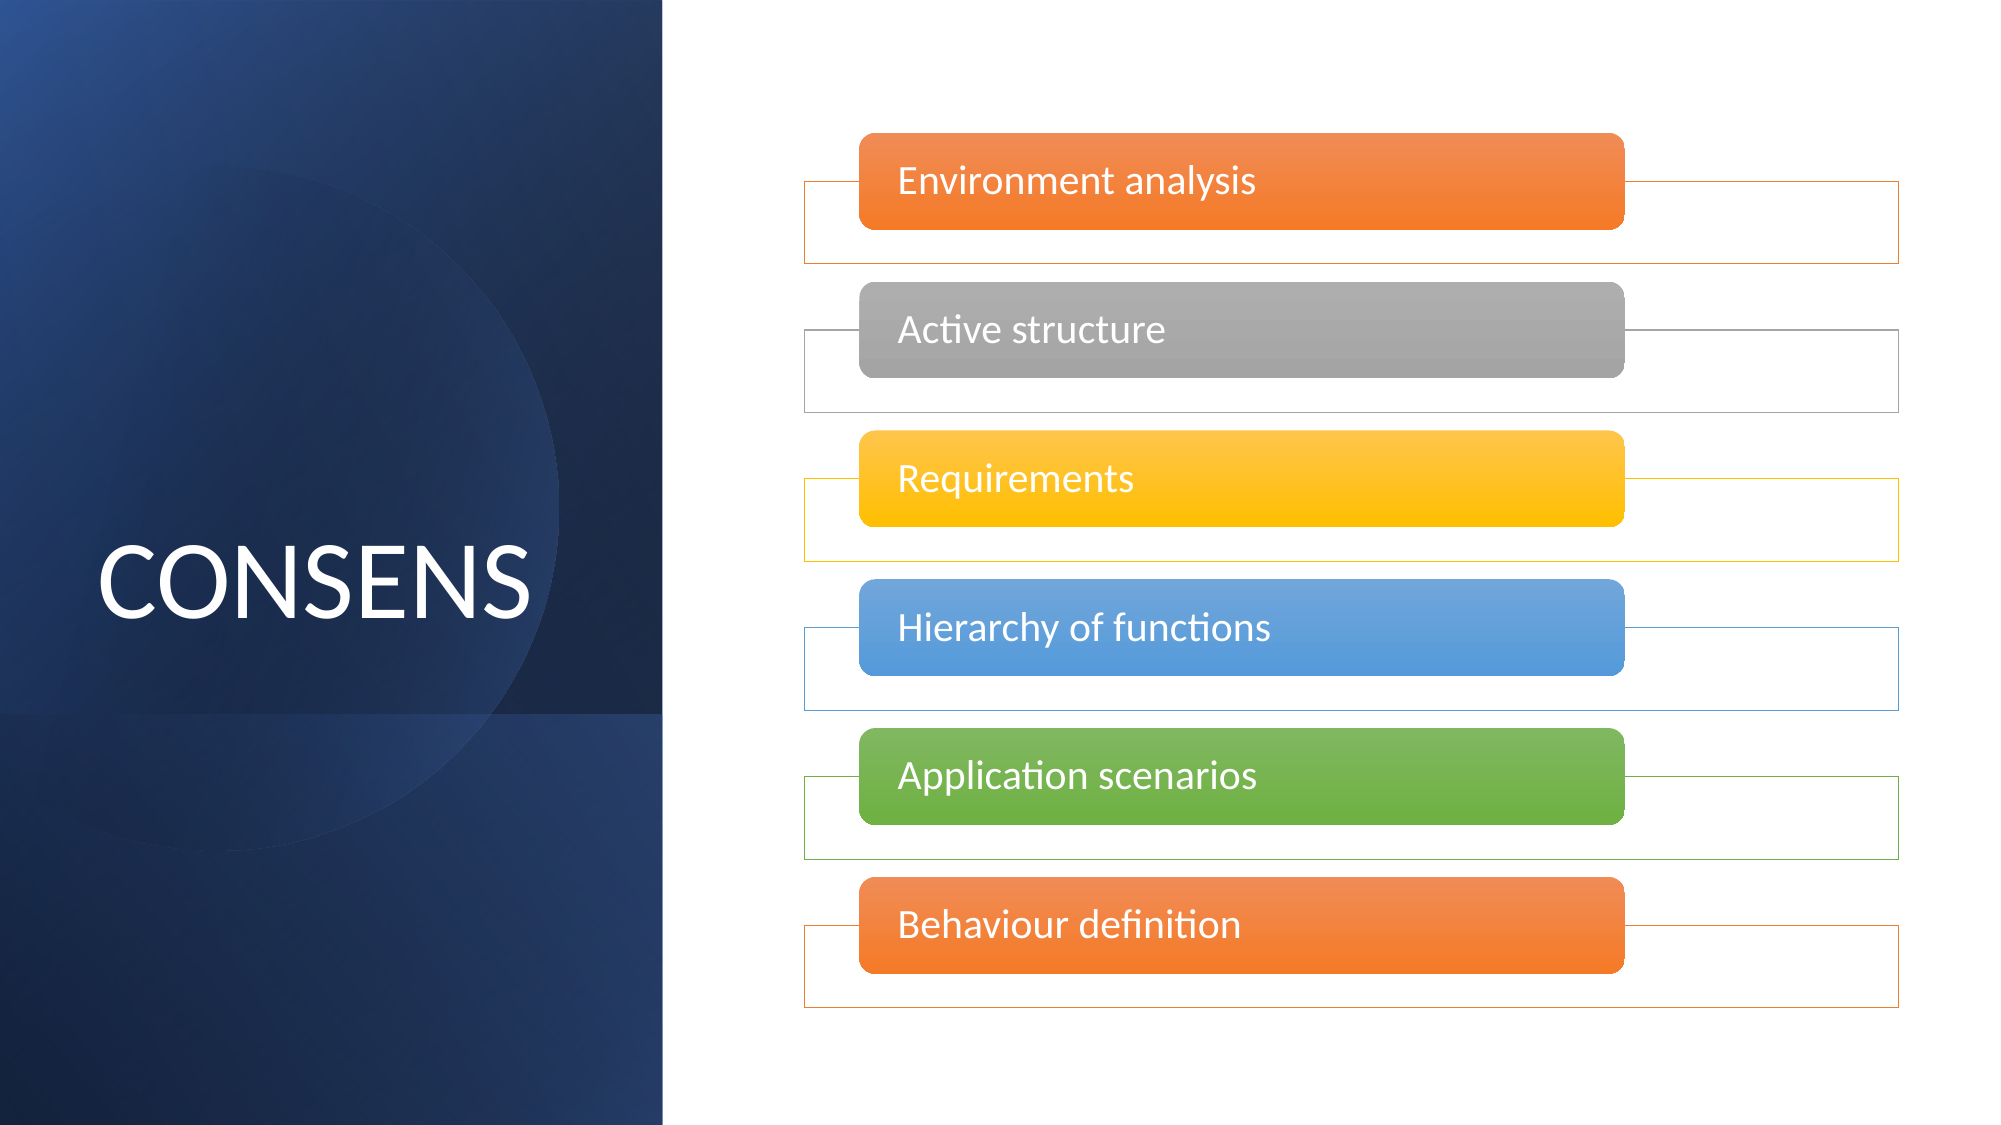

Environment analysis
Active structure
Requirements
Hierarchy of functions
Application scenarios
Behaviour definition

# CONSENS